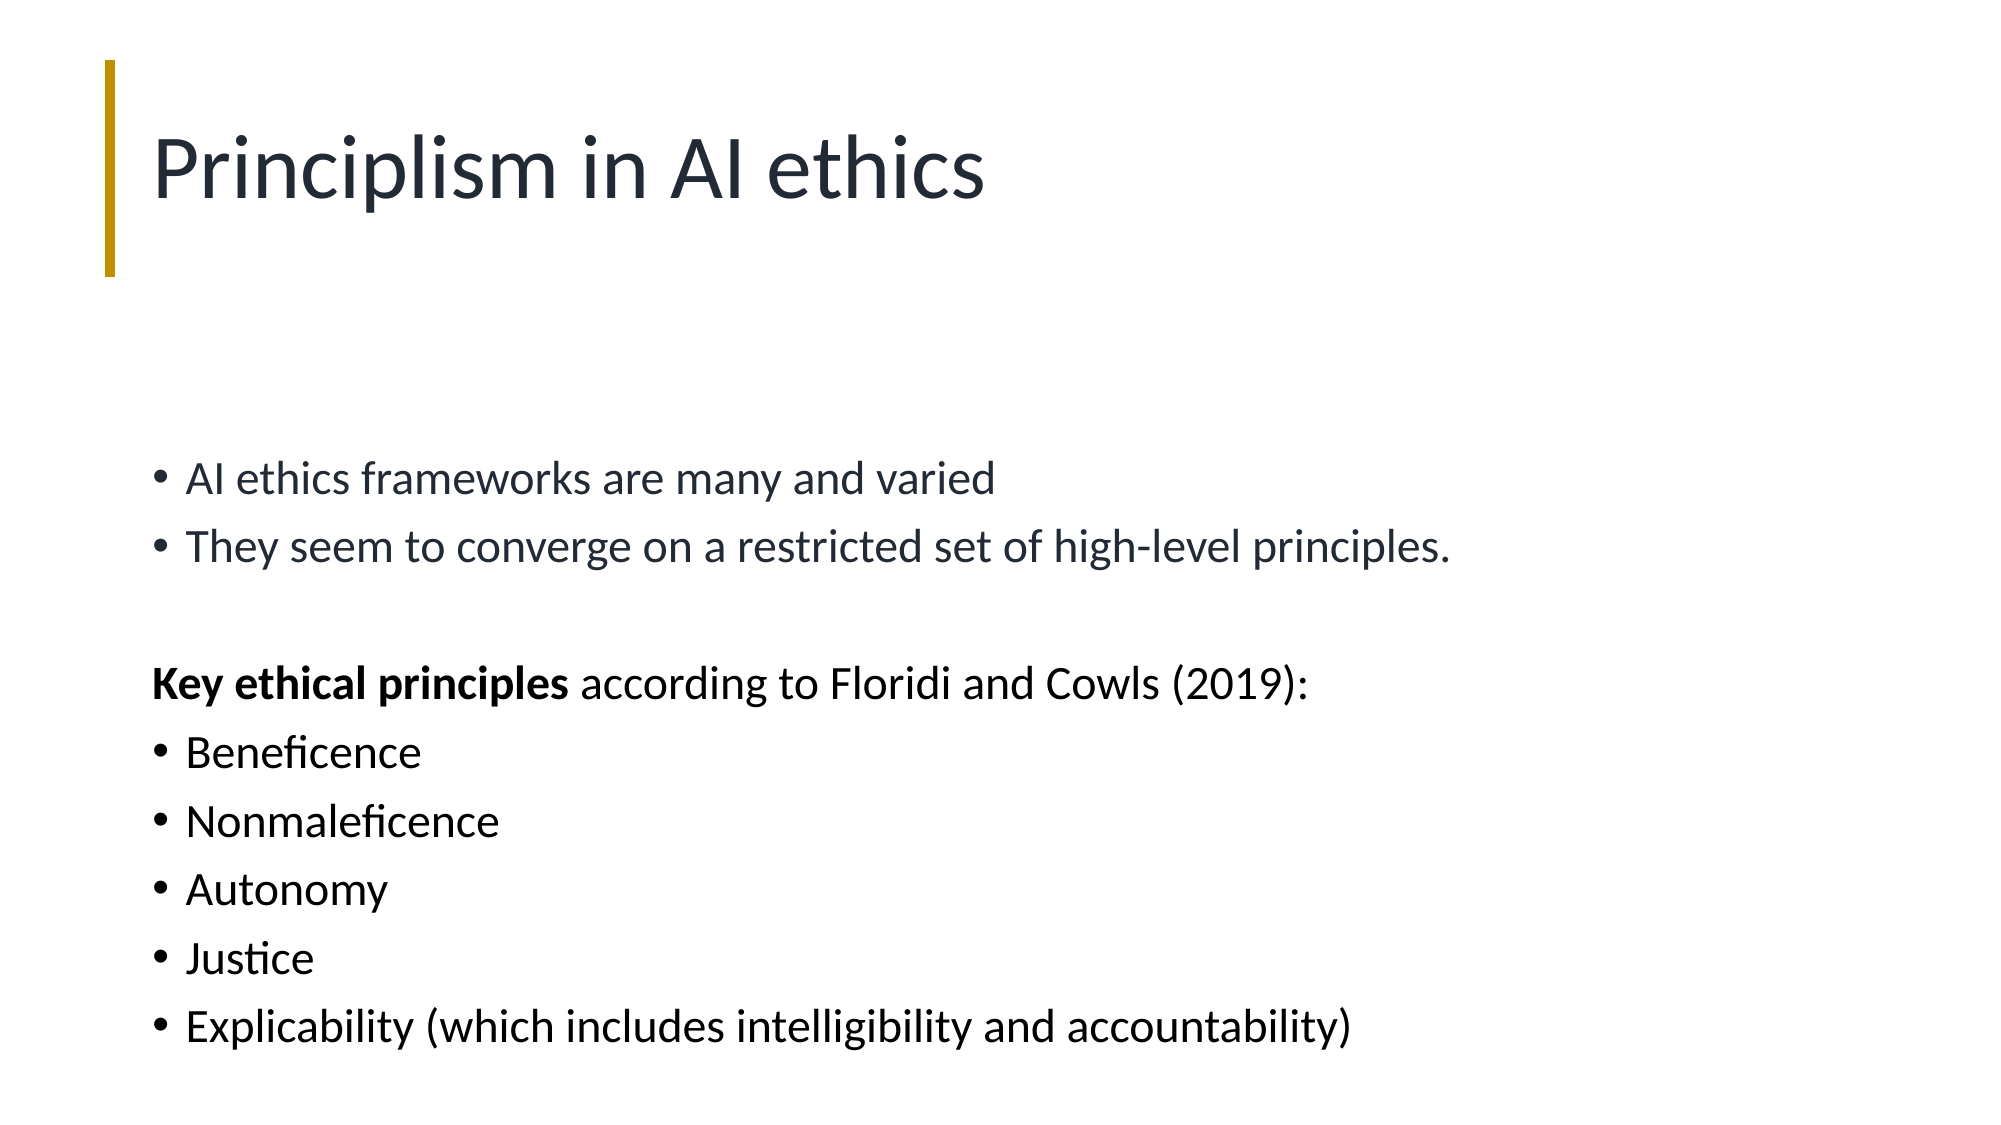

# Principlism in AI ethics

AI ethics frameworks are many and varied
They seem to converge on a restricted set of high-level principles.

Key ethical principles according to Floridi and Cowls (2019):
Beneficence
Nonmaleficence
Autonomy
Justice
Explicability (which includes intelligibility and accountability)